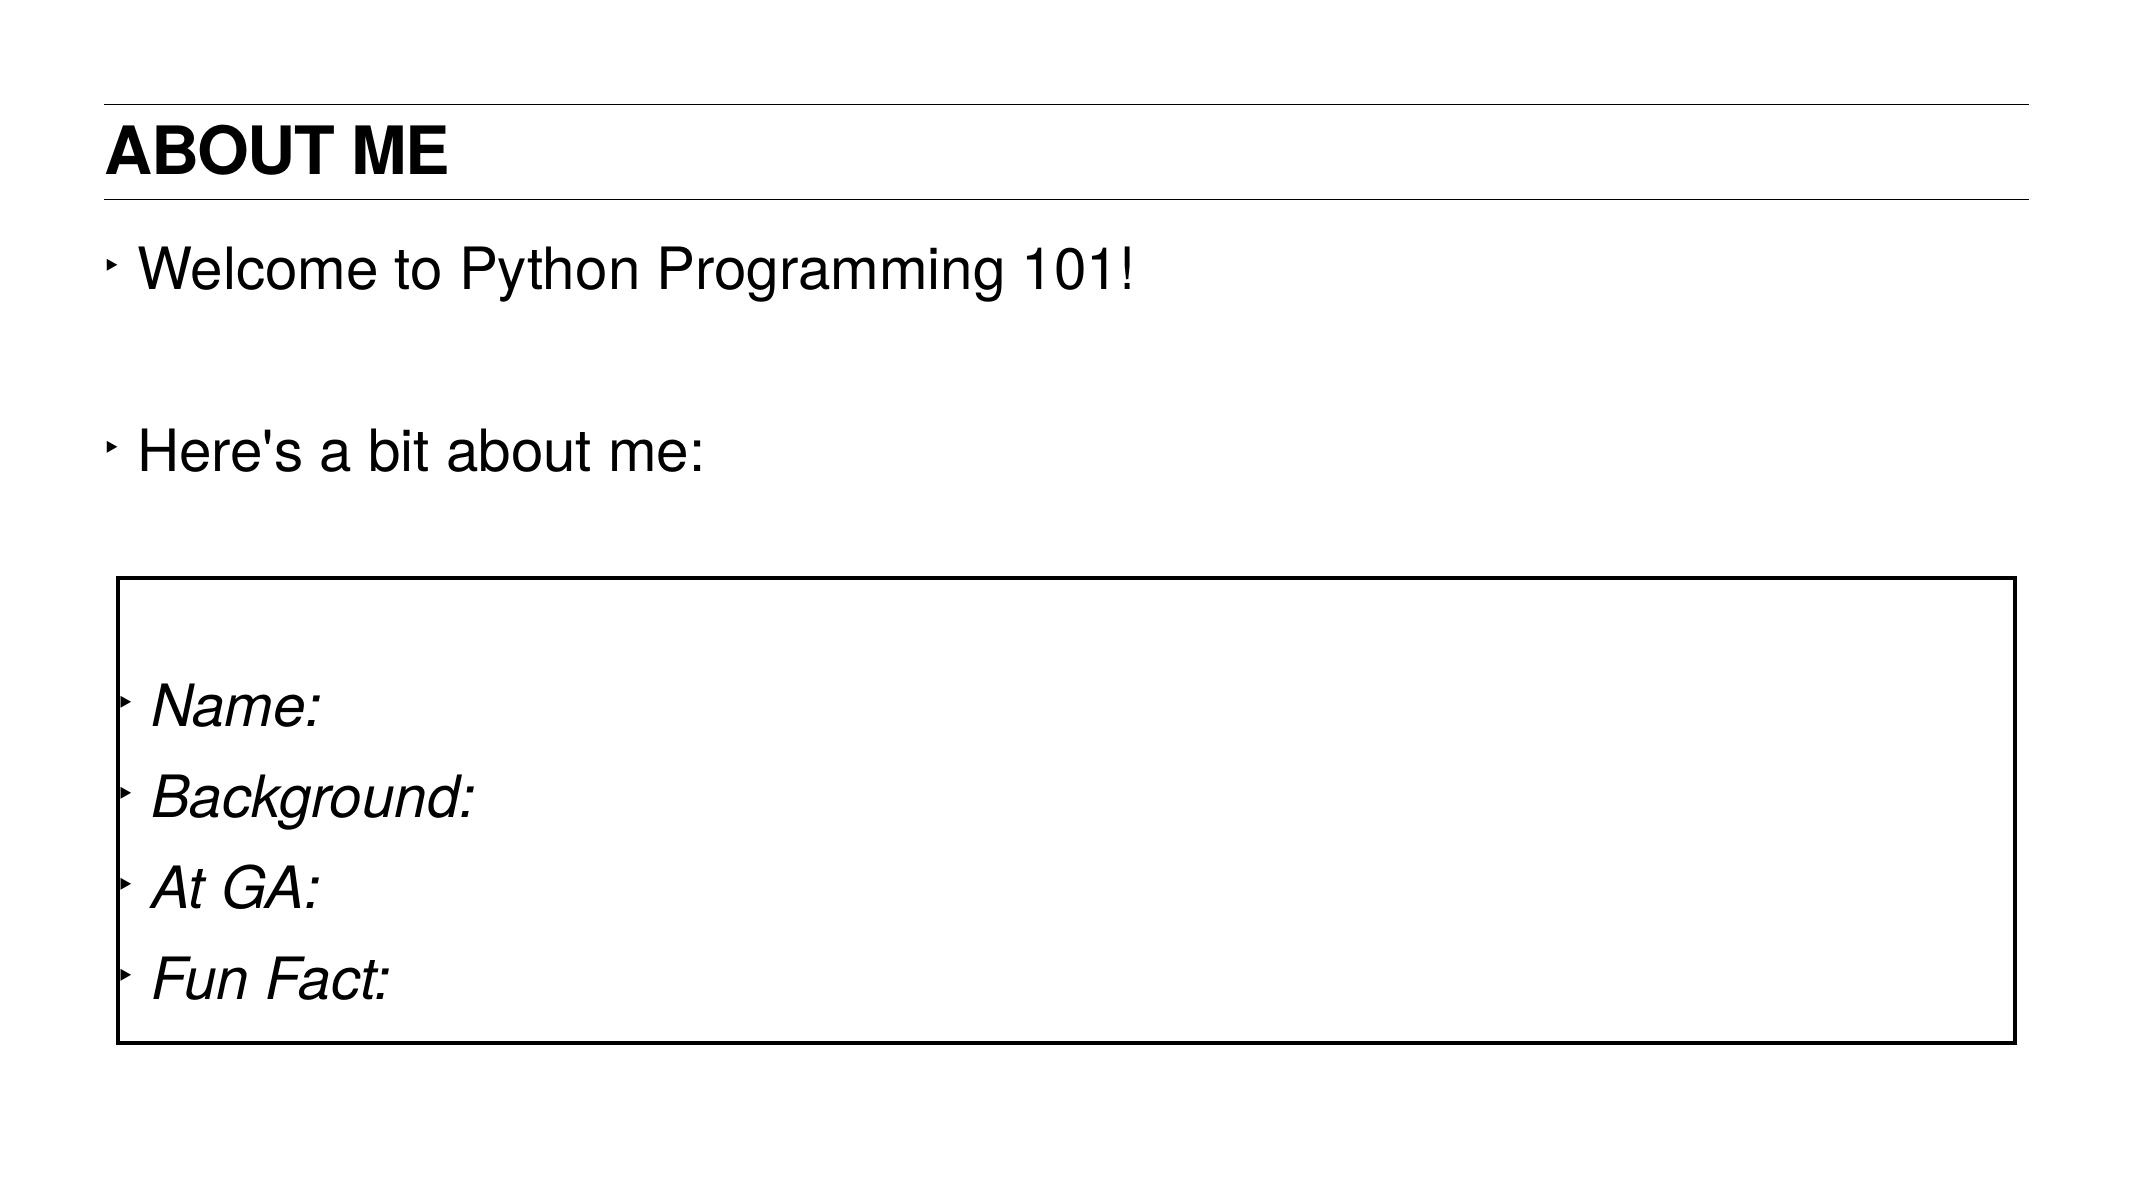

About Me
Welcome to Python Programming 101!

Here's a bit about me:

Name:
Background:
At GA:
Fun Fact: